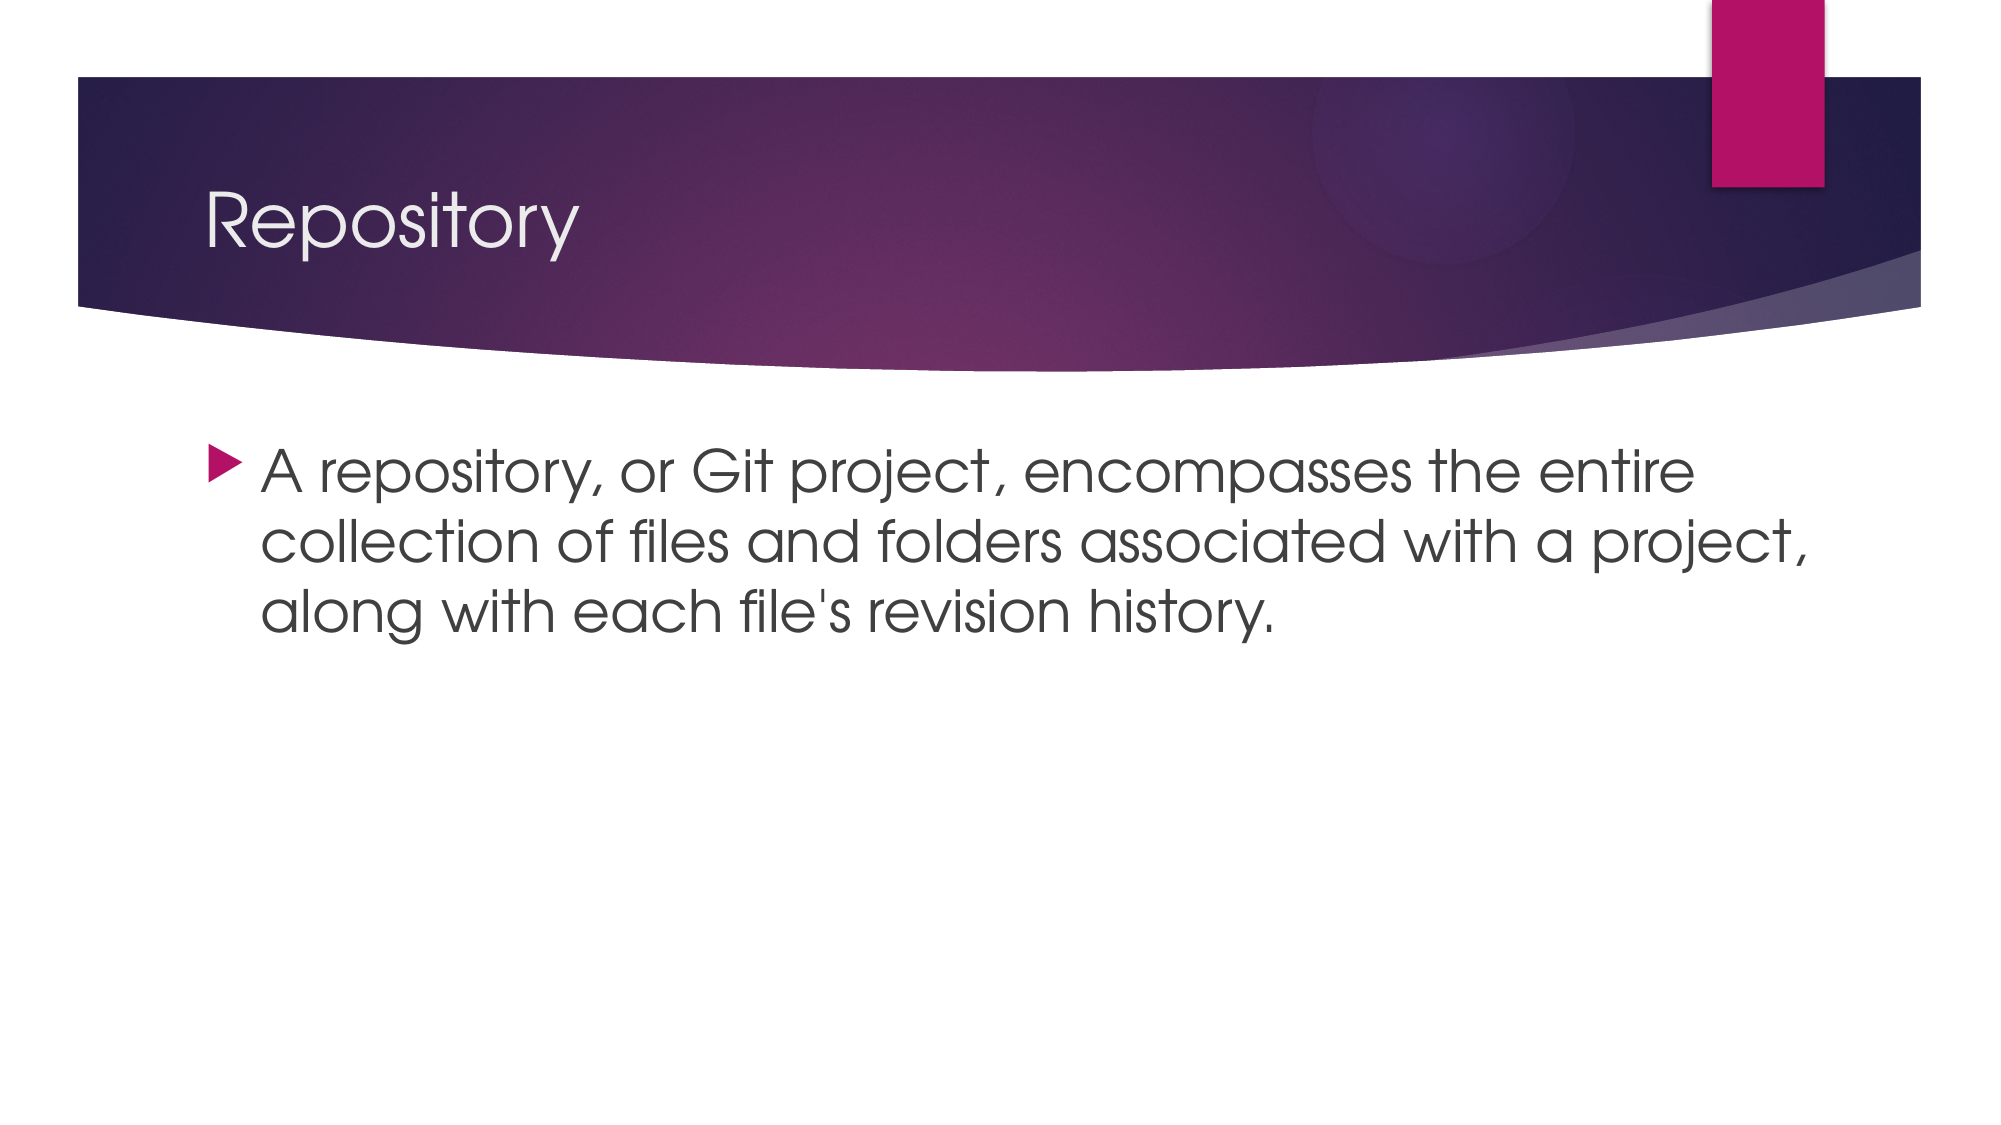

# Repository
A repository, or Git project, encompasses the entire collection of files and folders associated with a project, along with each file's revision history.